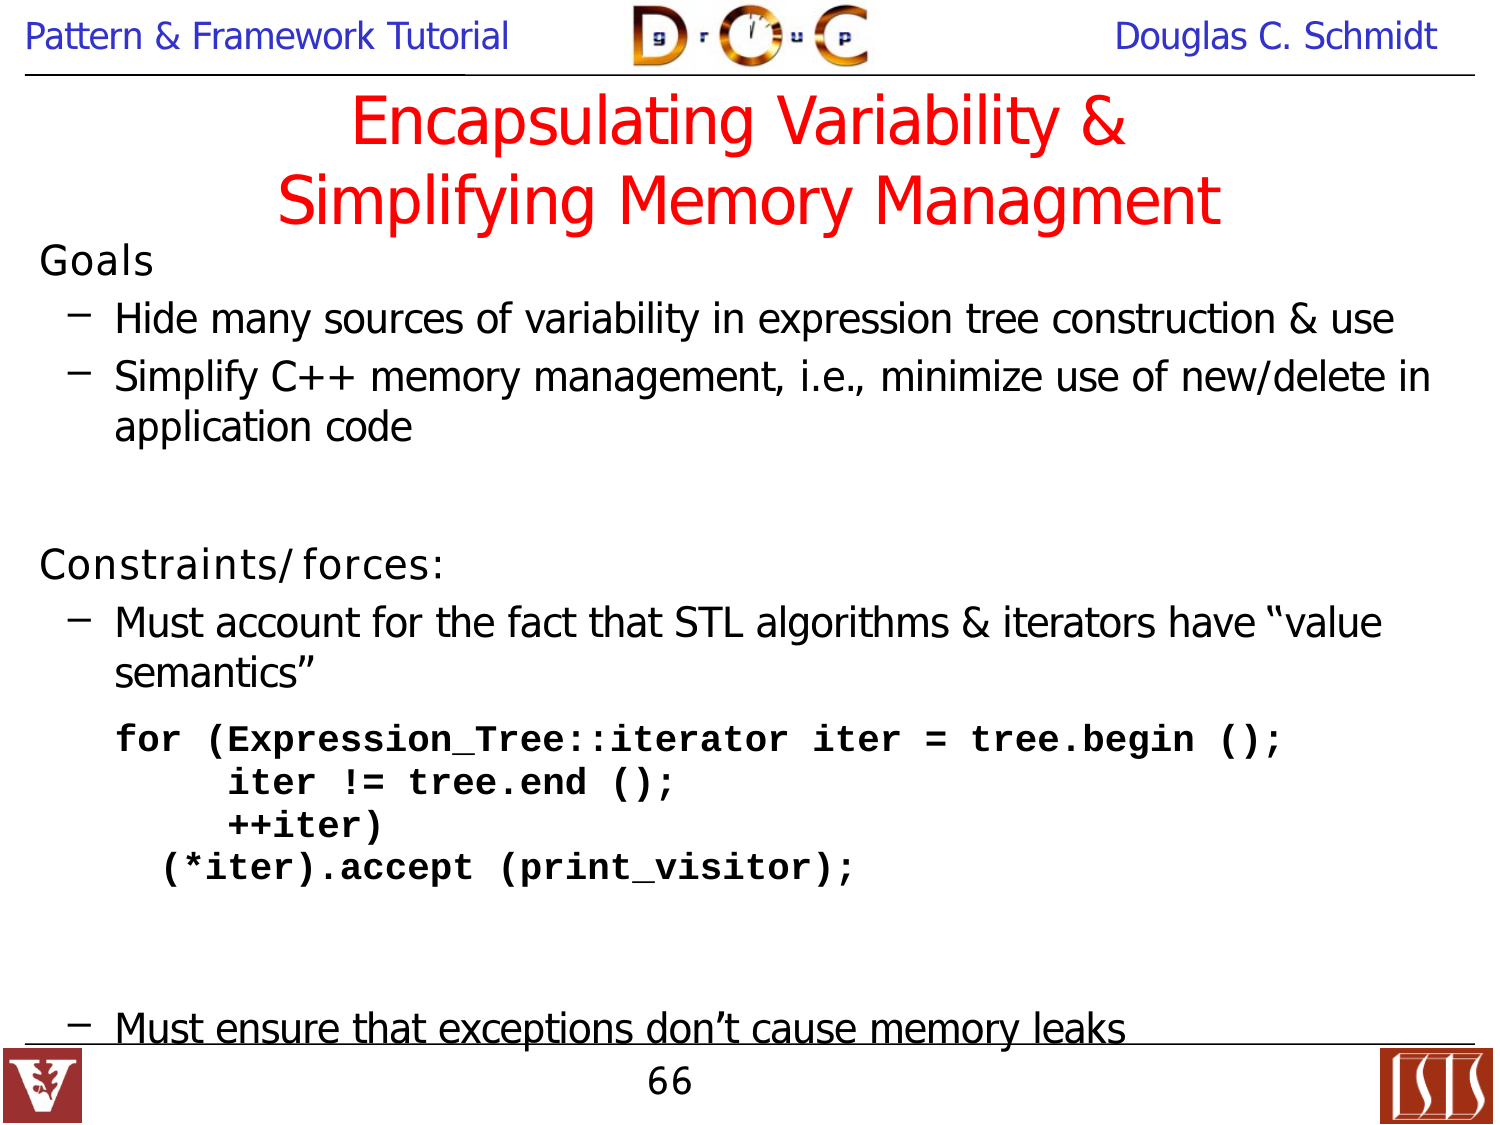

# Encapsulating Variability & Simplifying Memory Managment
Goals
Hide many sources of variability in expression tree construction & use
Simplify C++ memory management, i.e., minimize use of new/delete in application code

Constraints/forces:
Must account for the fact that STL algorithms & iterators have “value semantics”

Must ensure that exceptions don’t cause memory leaks
for (Expression_Tree::iterator iter = tree.begin ();
     iter != tree.end ();
     ++iter)
  (*iter).accept (print_visitor);